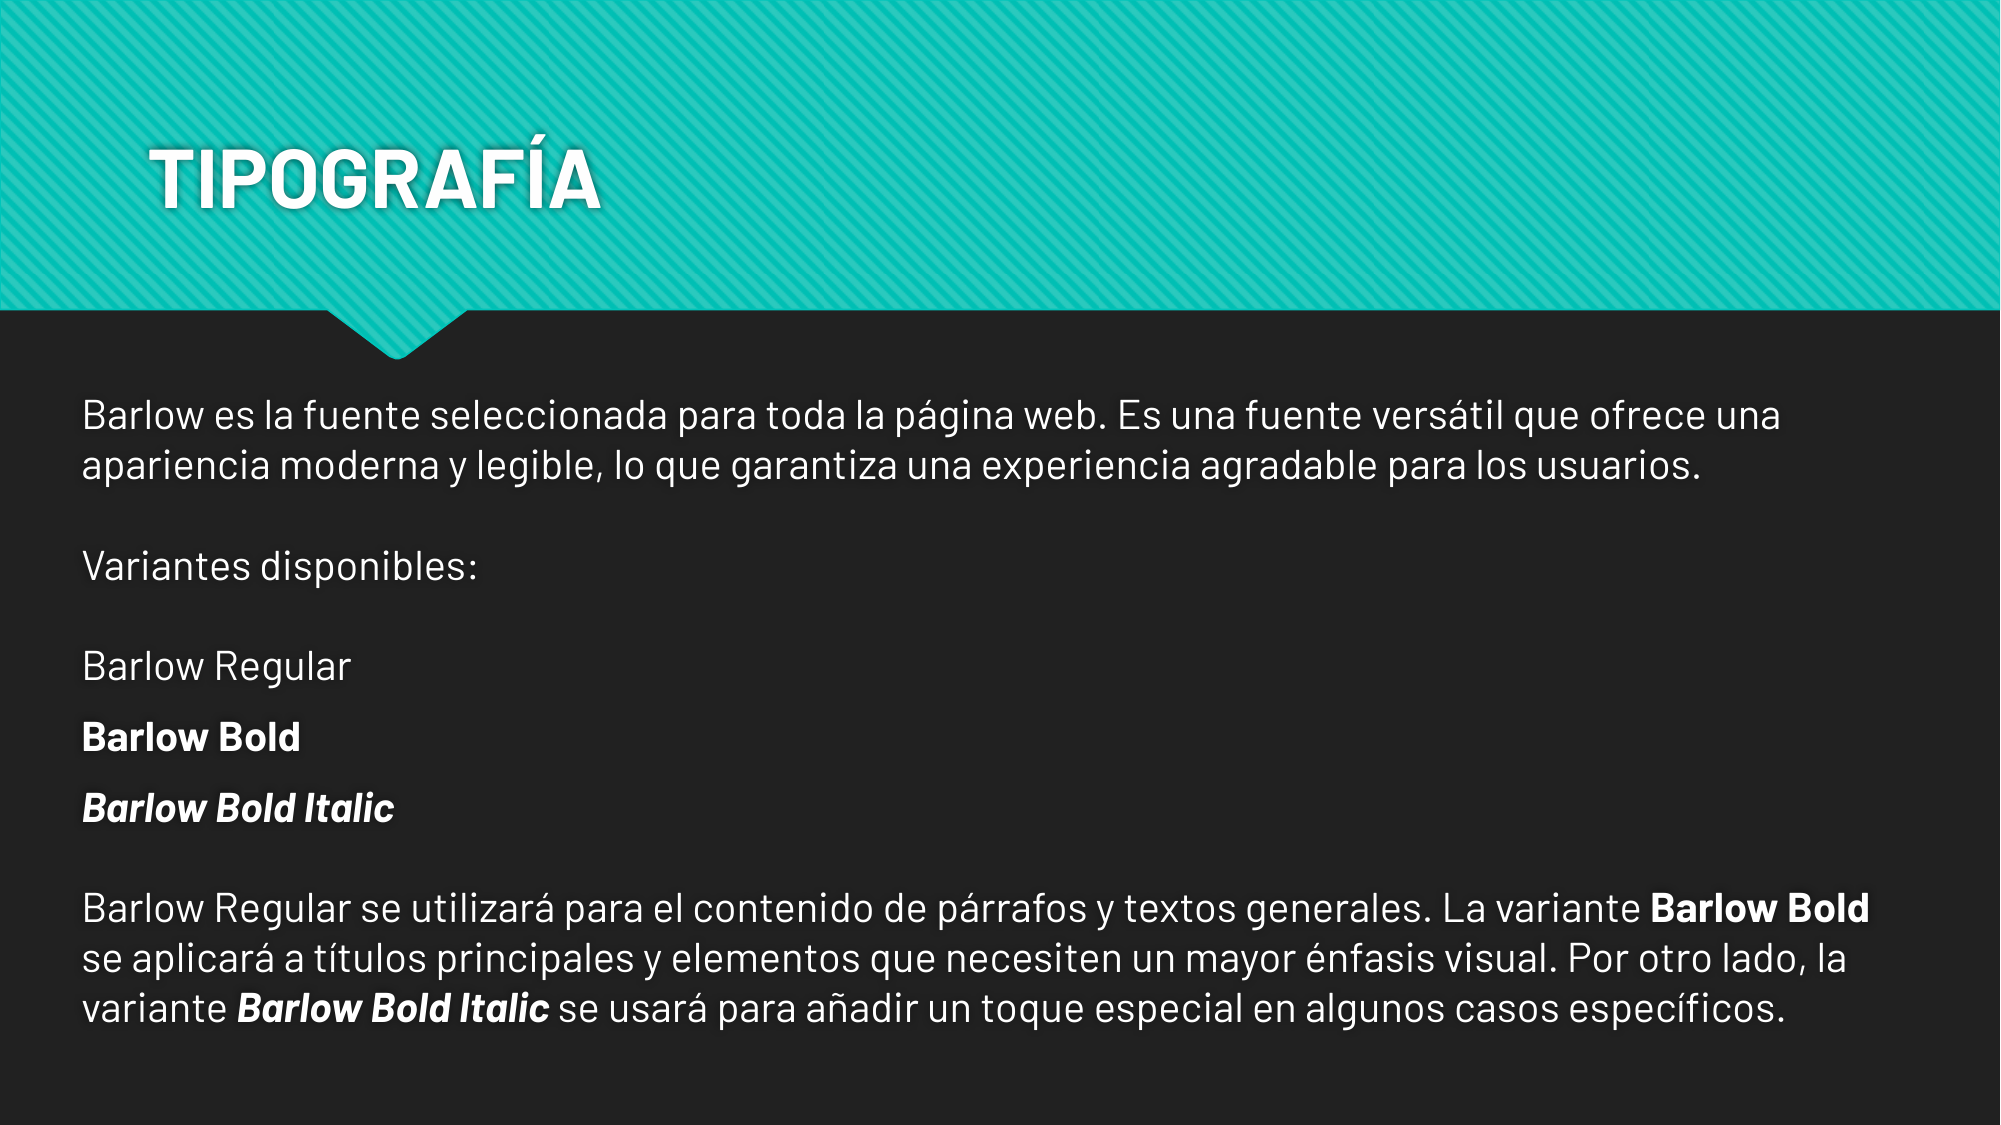

# TIPOGRAFÍA
Barlow es la fuente seleccionada para toda la página web. Es una fuente versátil que ofrece una apariencia moderna y legible, lo que garantiza una experiencia agradable para los usuarios.
Variantes disponibles:
Barlow Regular
Barlow Bold
Barlow Bold Italic
Barlow Regular se utilizará para el contenido de párrafos y textos generales. La variante Barlow Bold se aplicará a títulos principales y elementos que necesiten un mayor énfasis visual. Por otro lado, la variante Barlow Bold Italic se usará para añadir un toque especial en algunos casos específicos.